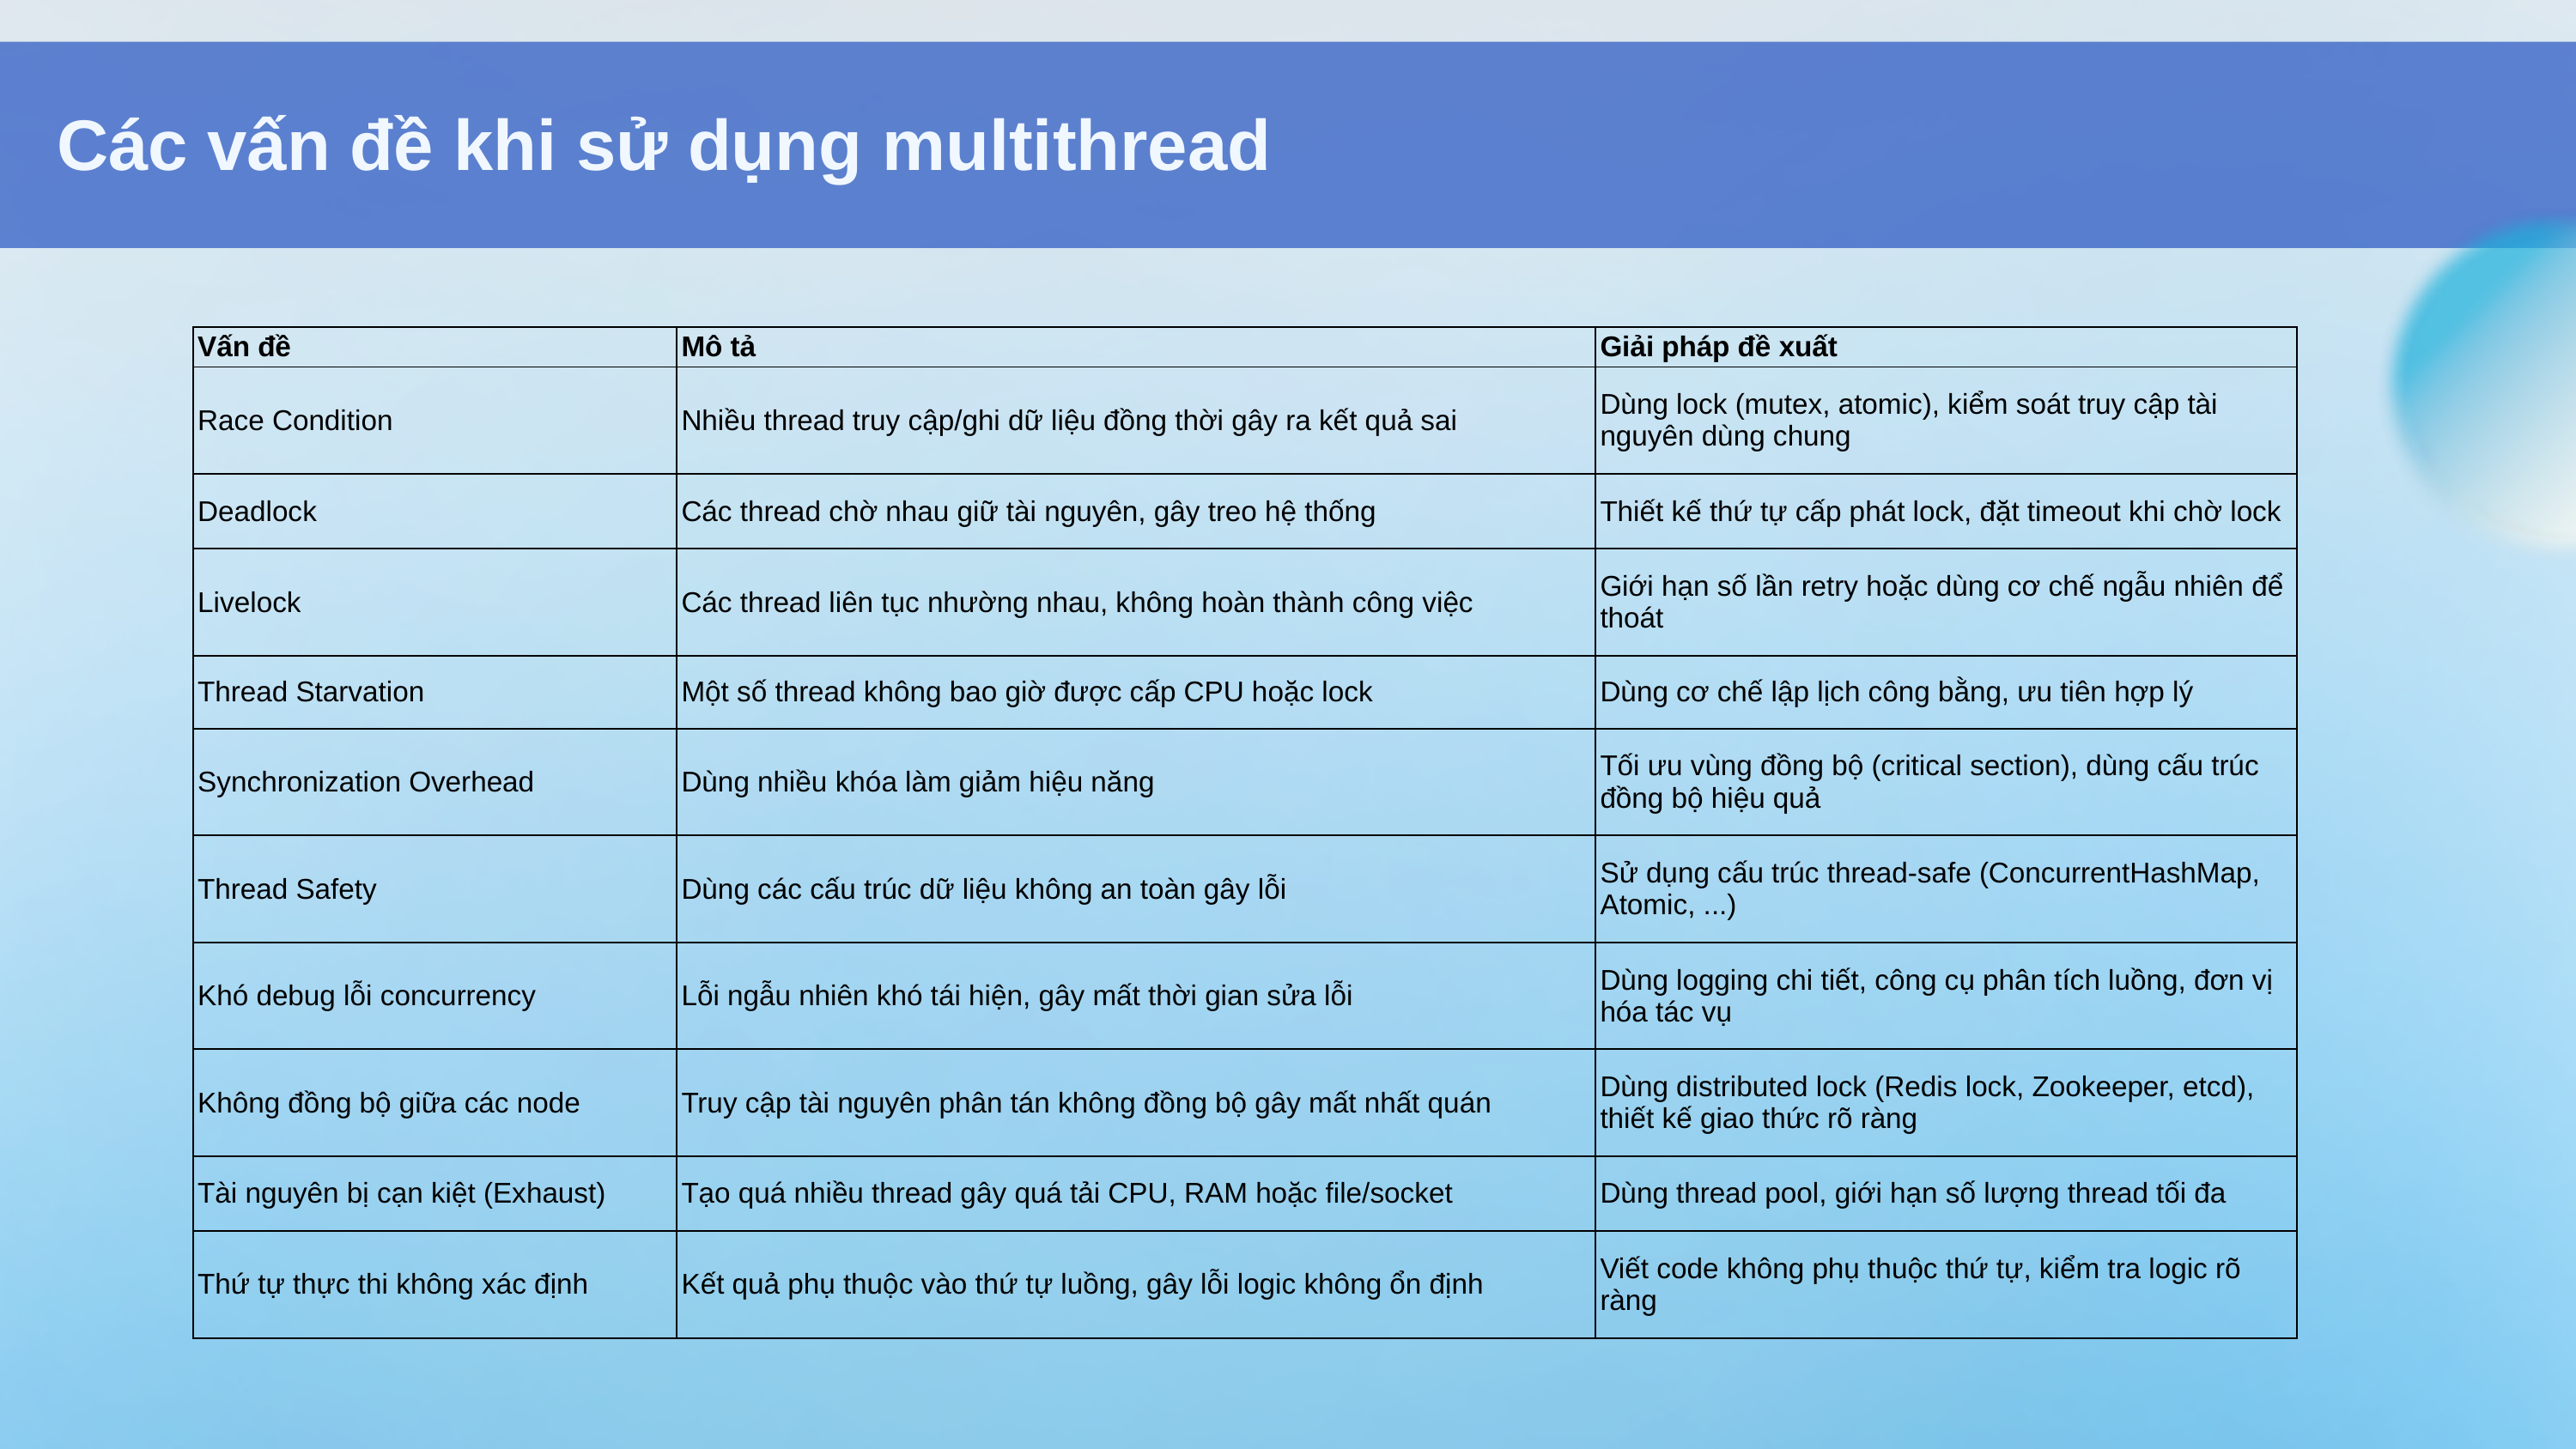

Các vấn đề khi sử dụng multithread

| Vấn đề | Mô tả | Giải pháp đề xuất |
| --- | --- | --- |
| Race Condition | Nhiều thread truy cập/ghi dữ liệu đồng thời gây ra kết quả sai | Dùng lock (mutex, atomic), kiểm soát truy cập tài nguyên dùng chung |
| Deadlock | Các thread chờ nhau giữ tài nguyên, gây treo hệ thống | Thiết kế thứ tự cấp phát lock, đặt timeout khi chờ lock |
| Livelock | Các thread liên tục nhường nhau, không hoàn thành công việc | Giới hạn số lần retry hoặc dùng cơ chế ngẫu nhiên để thoát |
| Thread Starvation | Một số thread không bao giờ được cấp CPU hoặc lock | Dùng cơ chế lập lịch công bằng, ưu tiên hợp lý |
| Synchronization Overhead | Dùng nhiều khóa làm giảm hiệu năng | Tối ưu vùng đồng bộ (critical section), dùng cấu trúc đồng bộ hiệu quả |
| Thread Safety | Dùng các cấu trúc dữ liệu không an toàn gây lỗi | Sử dụng cấu trúc thread-safe (ConcurrentHashMap, Atomic, ...) |
| Khó debug lỗi concurrency | Lỗi ngẫu nhiên khó tái hiện, gây mất thời gian sửa lỗi | Dùng logging chi tiết, công cụ phân tích luồng, đơn vị hóa tác vụ |
| Không đồng bộ giữa các node | Truy cập tài nguyên phân tán không đồng bộ gây mất nhất quán | Dùng distributed lock (Redis lock, Zookeeper, etcd), thiết kế giao thức rõ ràng |
| Tài nguyên bị cạn kiệt (Exhaust) | Tạo quá nhiều thread gây quá tải CPU, RAM hoặc file/socket | Dùng thread pool, giới hạn số lượng thread tối đa |
| Thứ tự thực thi không xác định | Kết quả phụ thuộc vào thứ tự luồng, gây lỗi logic không ổn định | Viết code không phụ thuộc thứ tự, kiểm tra logic rõ ràng |